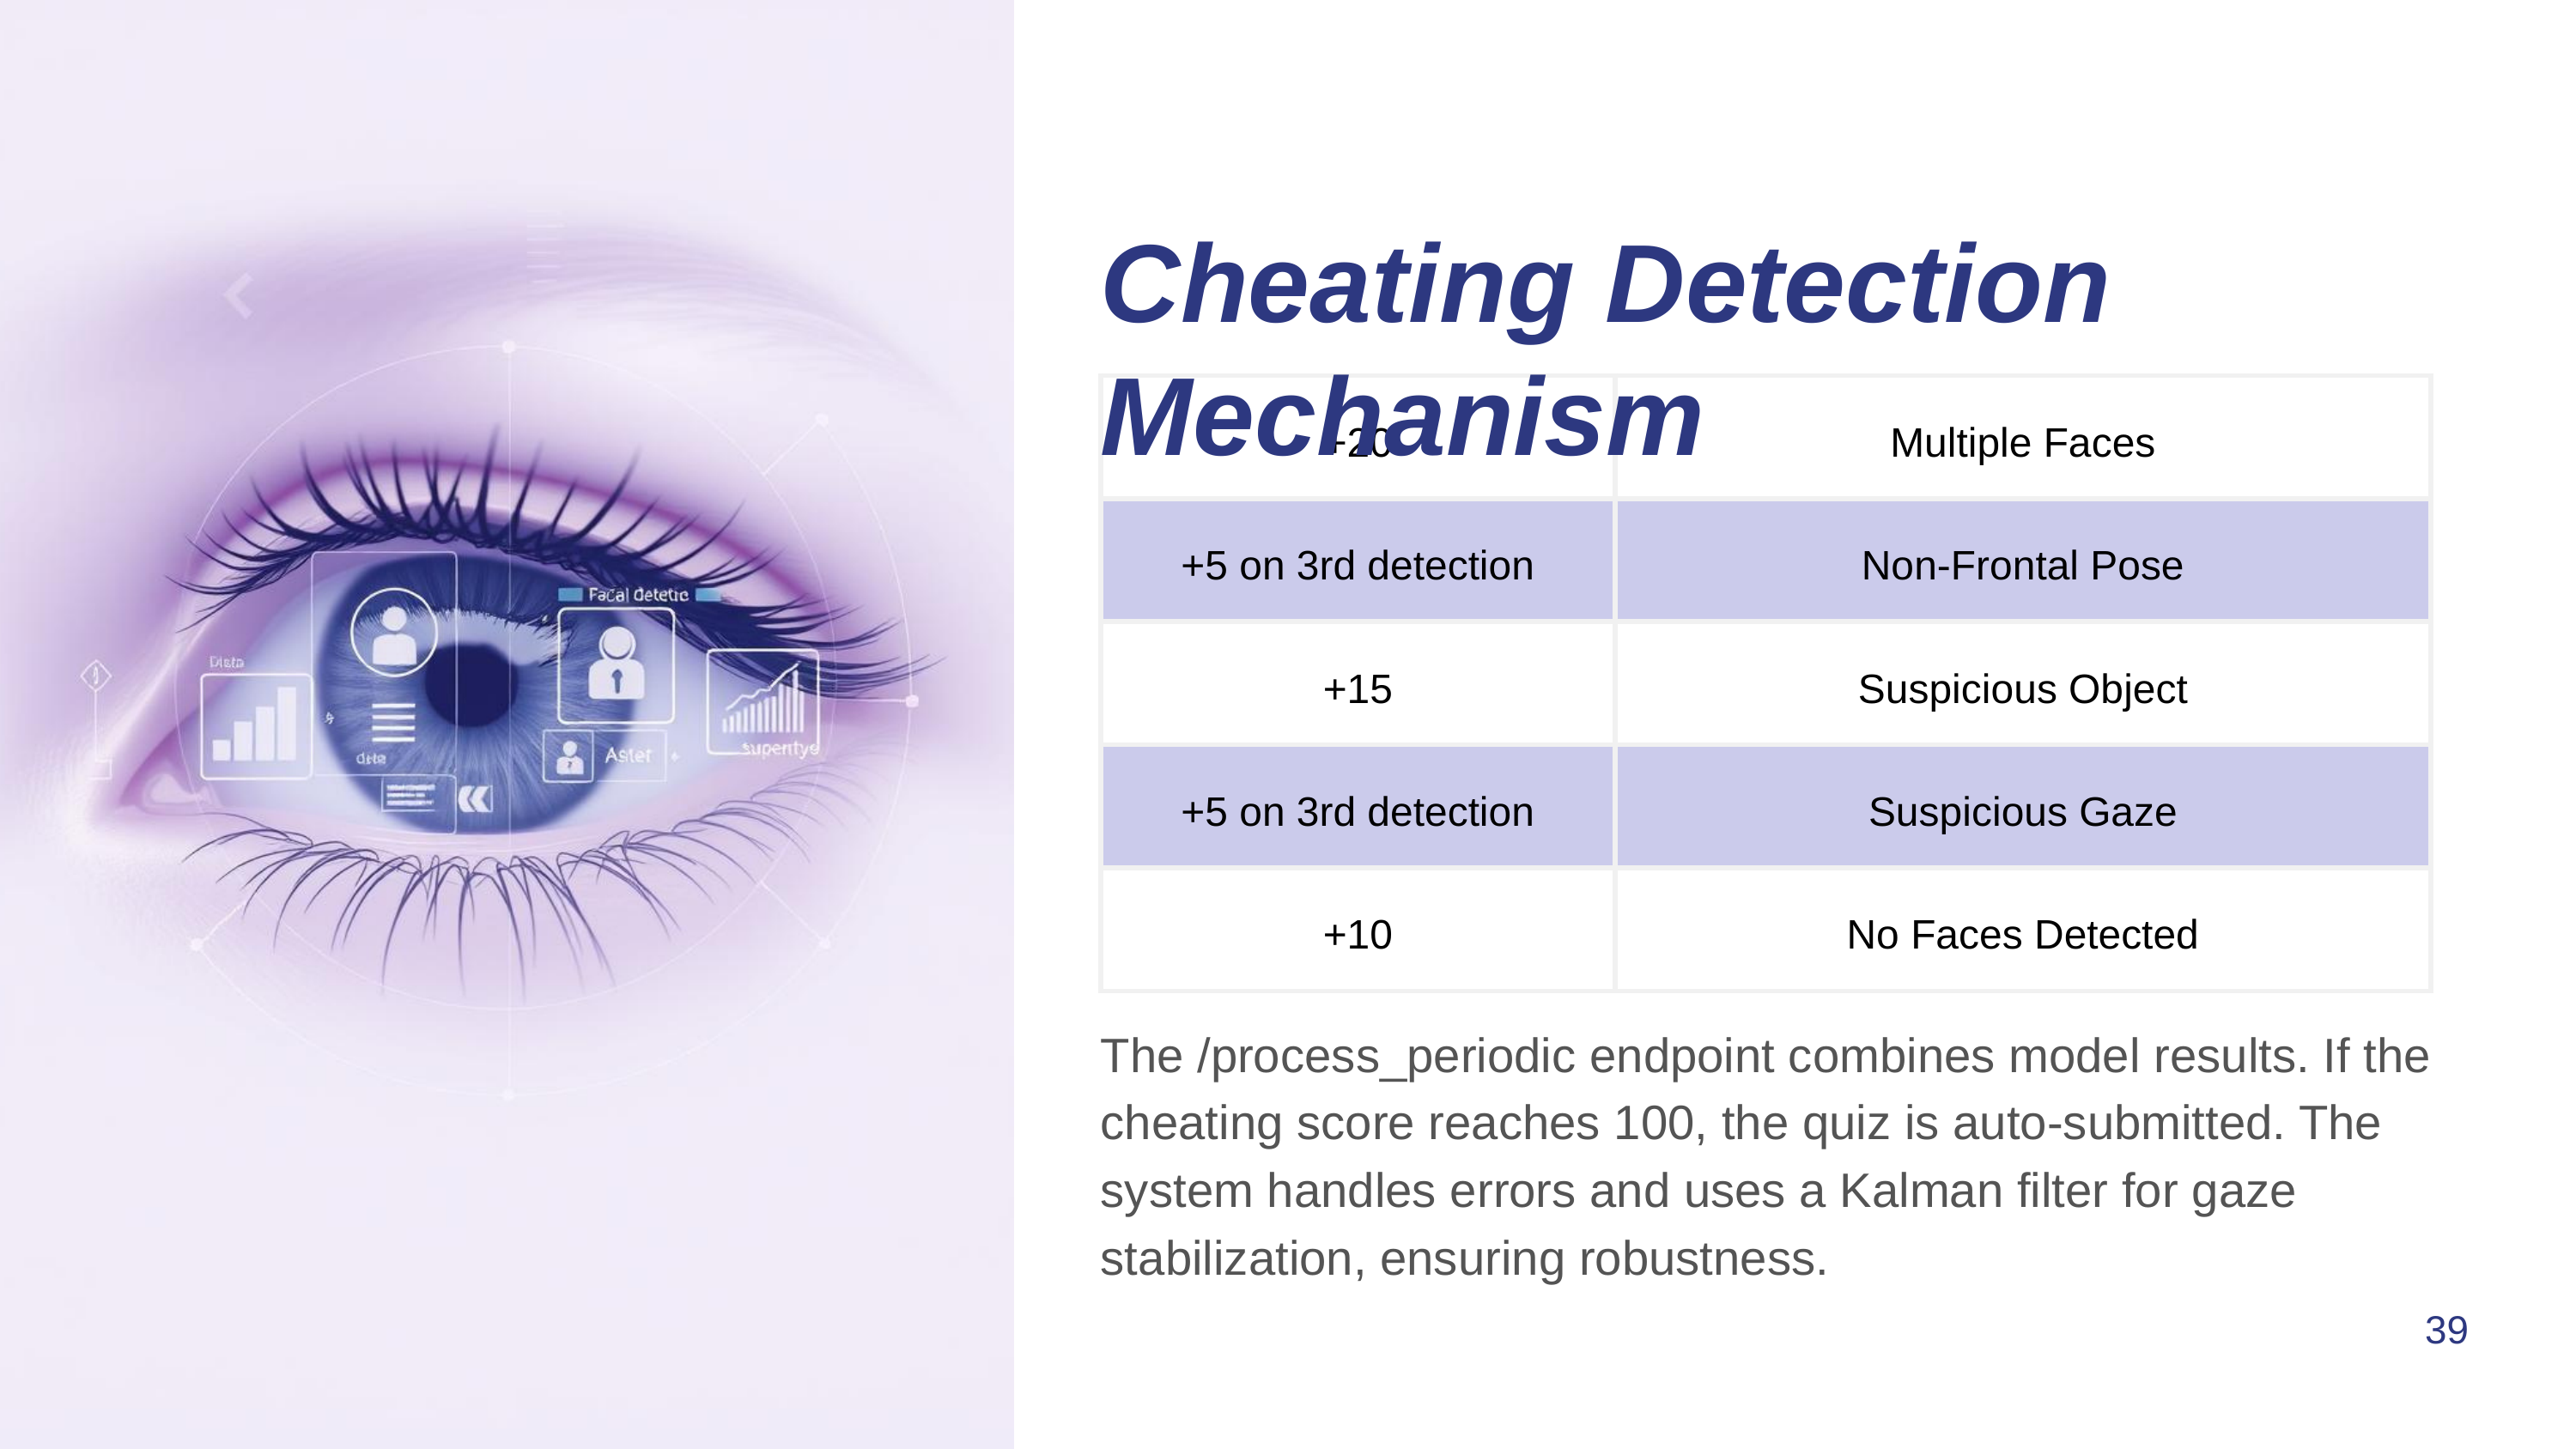

Cheating Detection Mechanism
| +20 | Multiple Faces |
| --- | --- |
| +5 on 3rd detection | Non-Frontal Pose |
| +15 | Suspicious Object |
| +5 on 3rd detection | Suspicious Gaze |
| +10 | No Faces Detected |
The /process_periodic endpoint combines model results. If the cheating score reaches 100, the quiz is auto-submitted. The system handles errors and uses a Kalman filter for gaze stabilization, ensuring robustness.
39